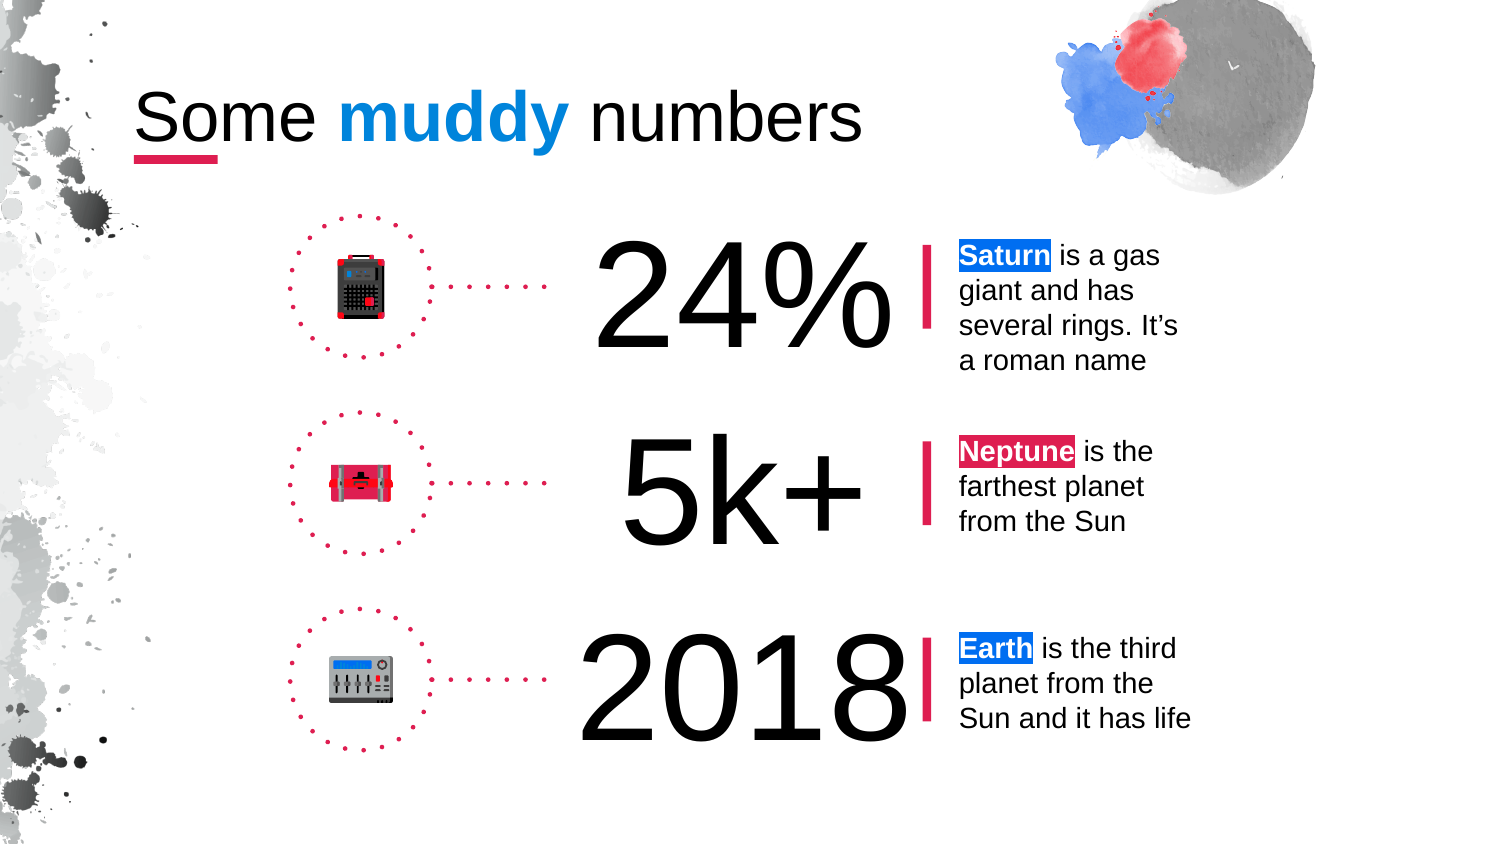

Some muddy numbers
# 24%

Saturn is a gas giant and has several rings. It’s a roman name

5k+

Neptune is the farthest planet from the Sun

2018

Earth is the third planet from the Sun and it has life